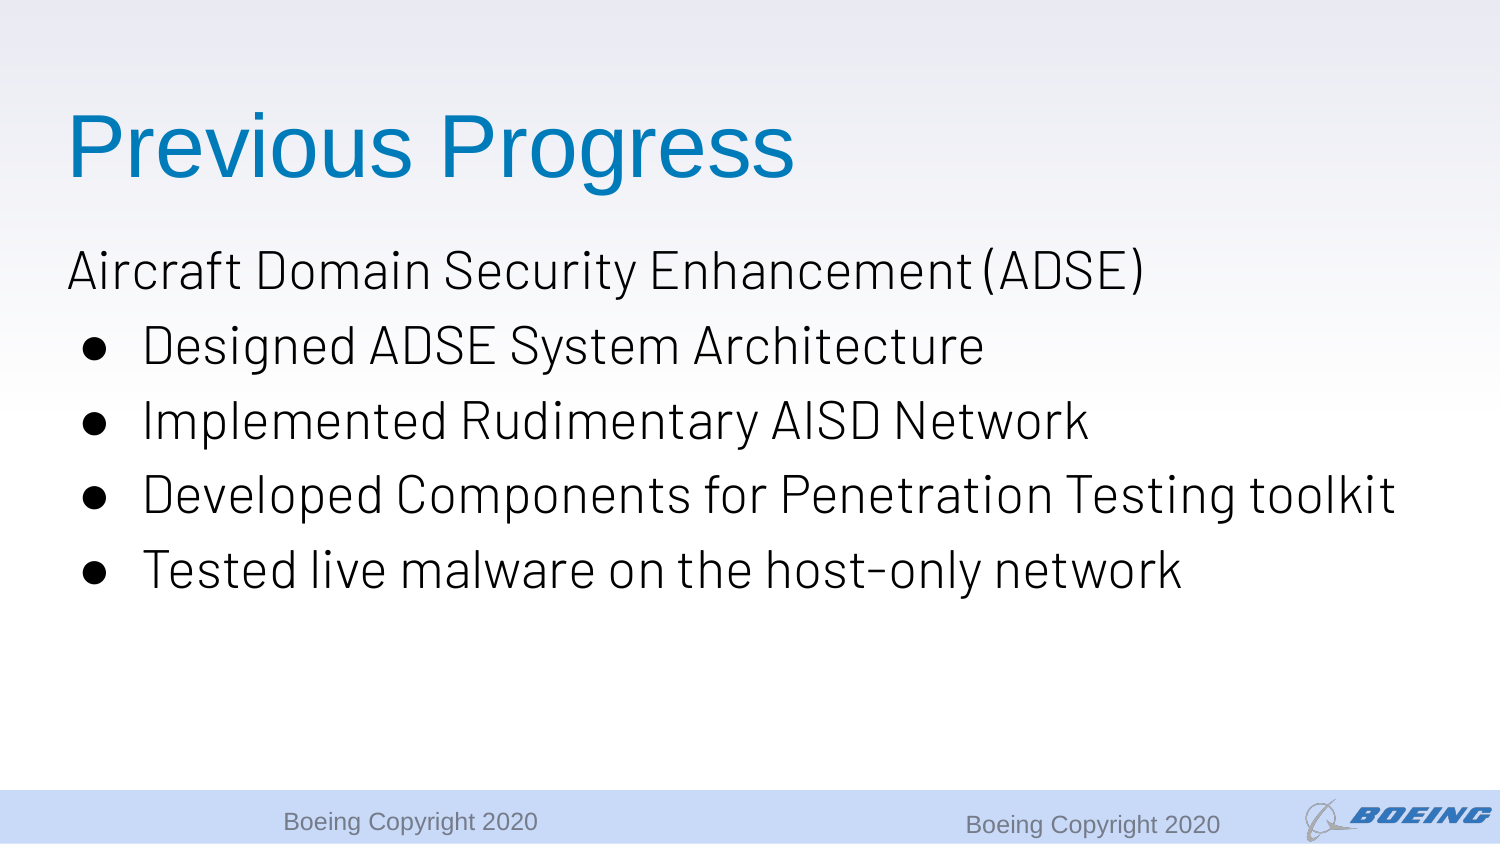

# Previous Progress
Aircraft Domain Security Enhancement (ADSE)
Designed ADSE System Architecture
Implemented Rudimentary AISD Network
Developed Components for Penetration Testing toolkit
Tested live malware on the host-only network